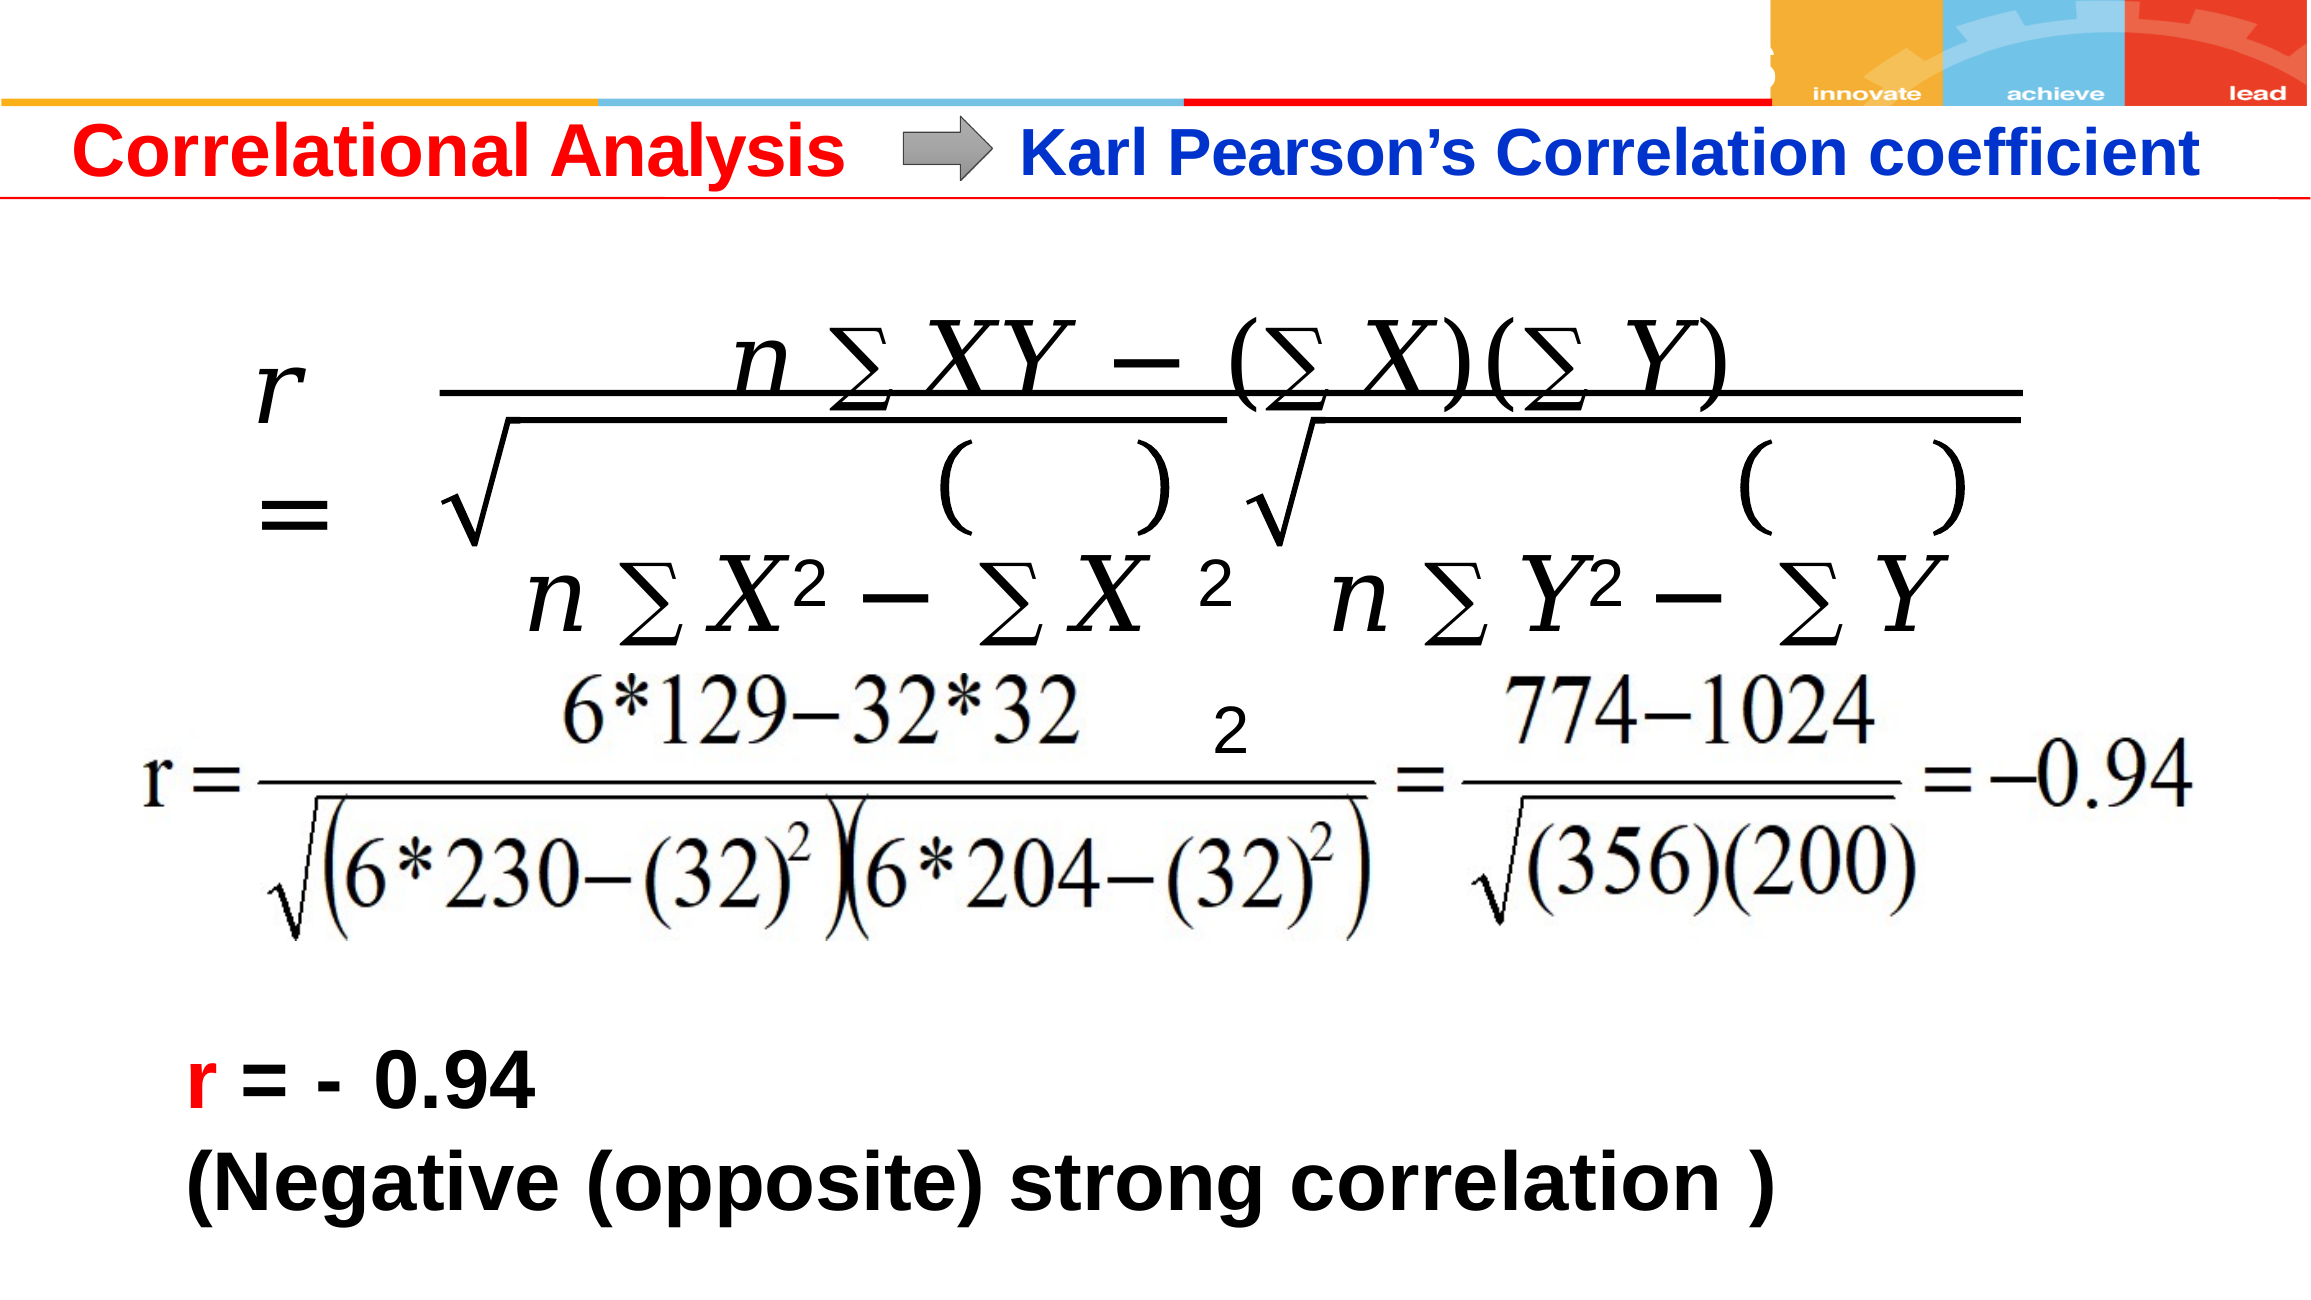

s
Karl Pearson’s Correlation coefficient
Correlational Analysis

𝑛 ∑ 𝑋𝑌 − (∑ 𝑋)(∑ 𝑌)
𝑛 ∑ 𝑋2 −	∑ 𝑋 2	𝑛 ∑ 𝑌2 −	∑ 𝑌 2

𝑟 =

r = - 0.94
(Negative (opposite) strong correlation )
|